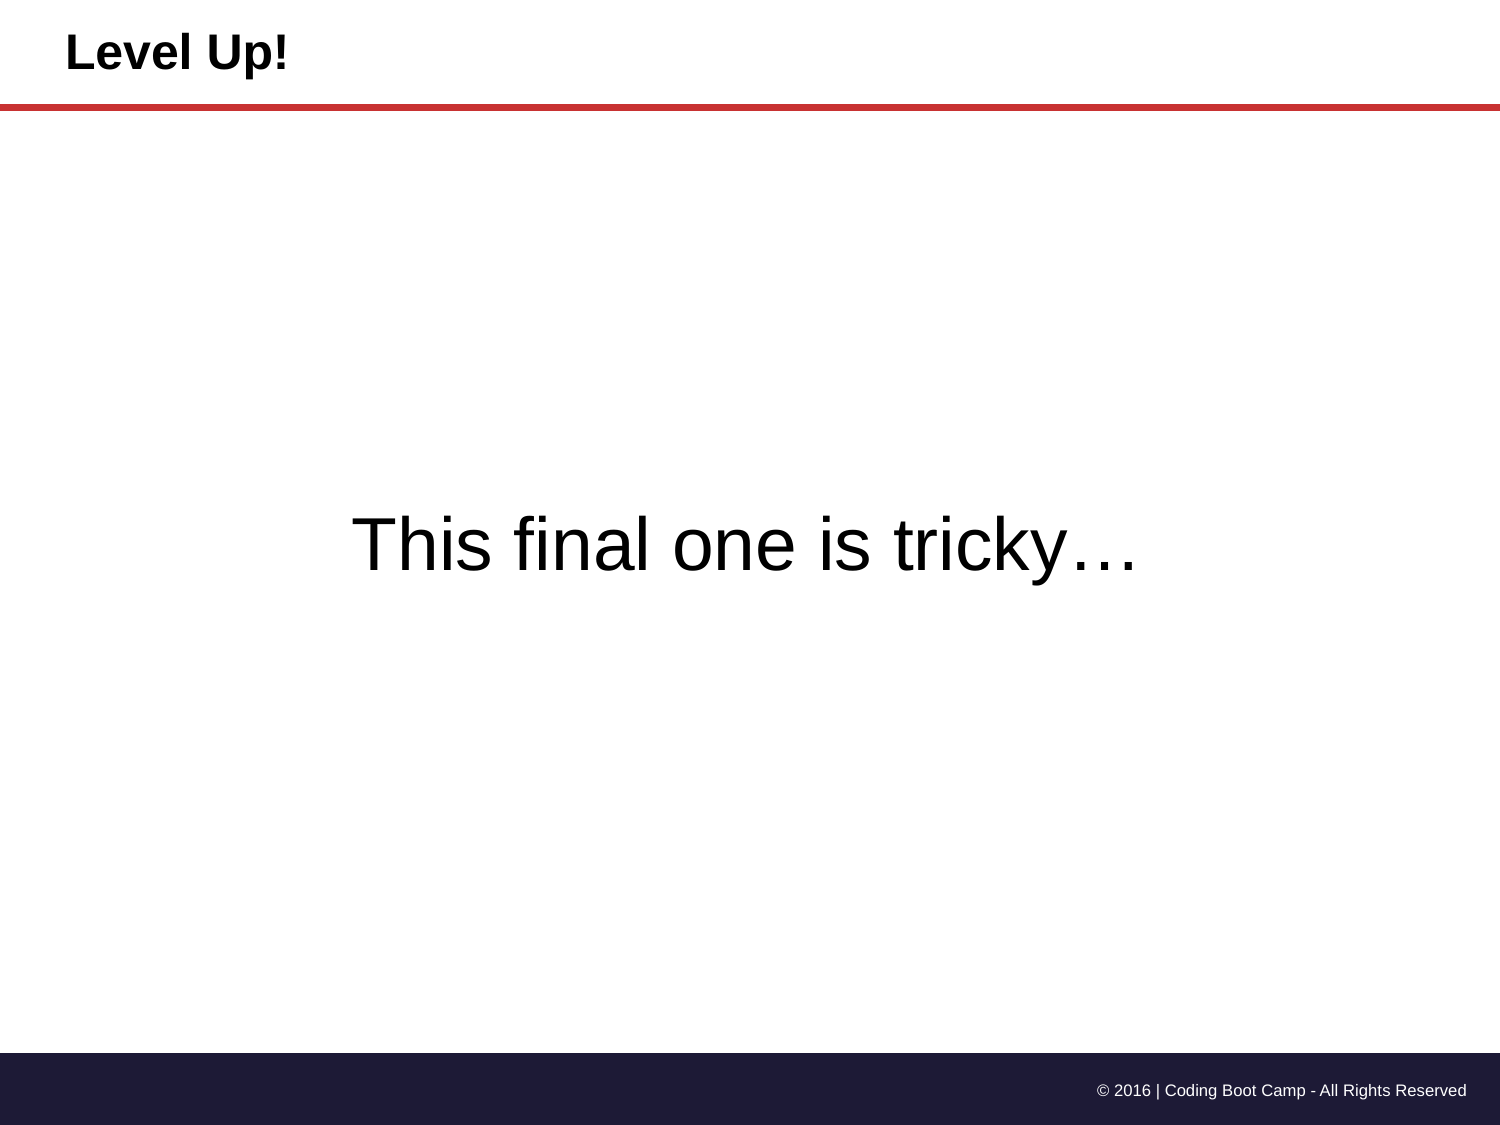

# Level Up!
This final one is tricky…